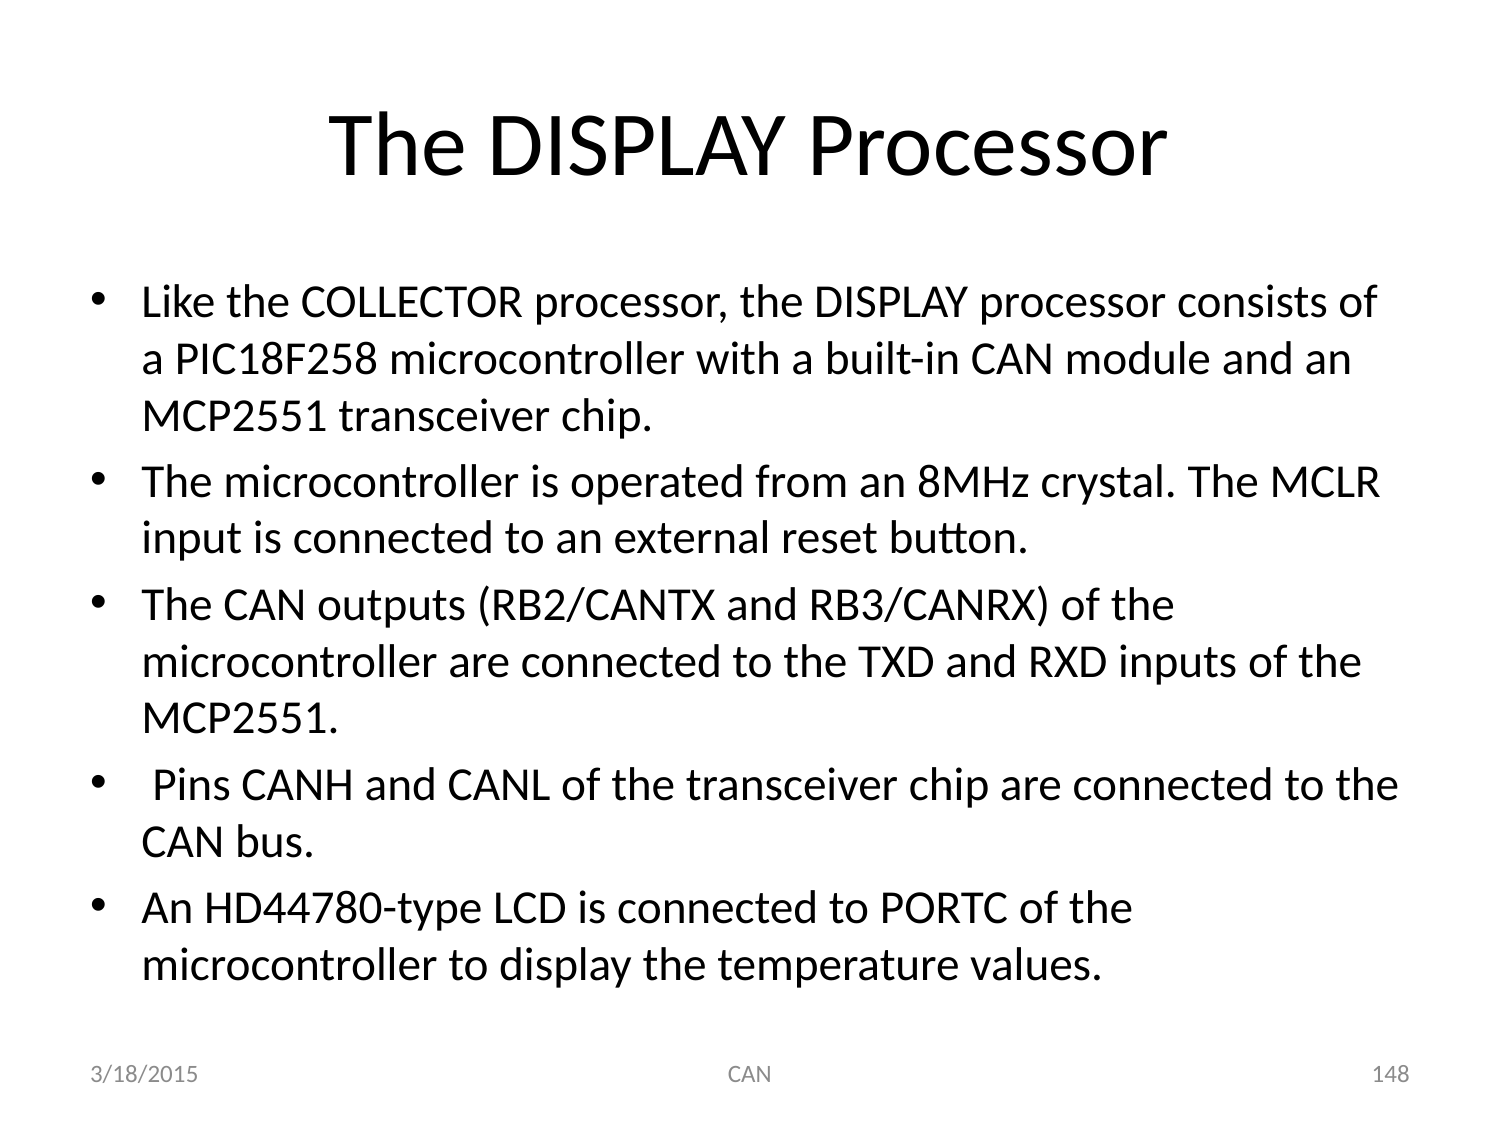

# The DISPLAY Processor
Like the COLLECTOR processor, the DISPLAY processor consists of a PIC18F258 microcontroller with a built-in CAN module and an MCP2551 transceiver chip.
The microcontroller is operated from an 8MHz crystal. The MCLR input is connected to an external reset button.
The CAN outputs (RB2/CANTX and RB3/CANRX) of the microcontroller are connected to the TXD and RXD inputs of the MCP2551.
 Pins CANH and CANL of the transceiver chip are connected to the CAN bus.
An HD44780-type LCD is connected to PORTC of the microcontroller to display the temperature values.
3/18/2015
CAN
148